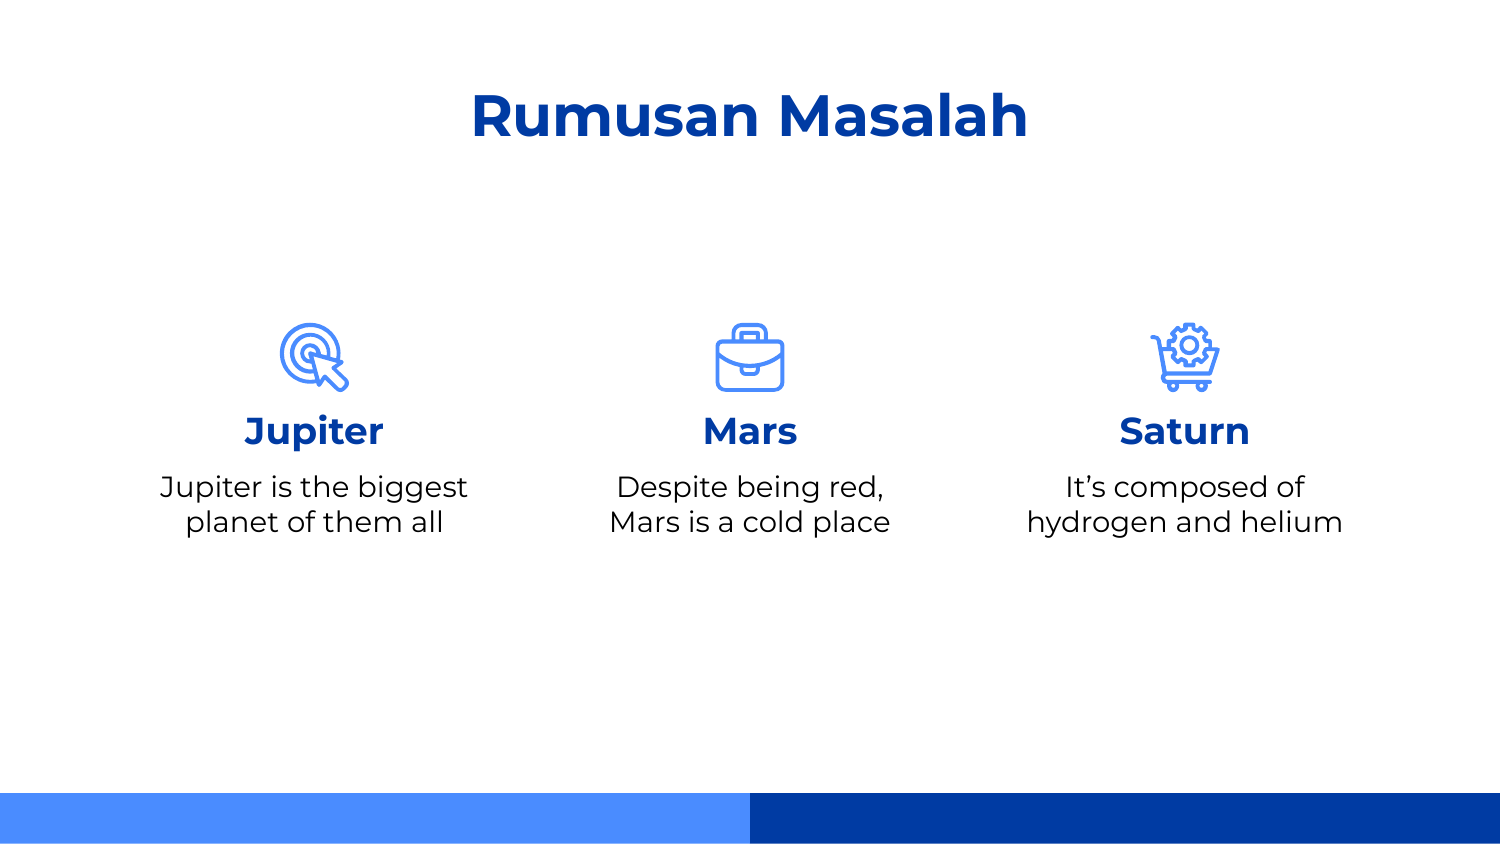

# Rumusan Masalah

Jupiter
Mars
Saturn
Jupiter is the biggest planet of them all
Despite being red, Mars is a cold place
It’s composed of hydrogen and helium